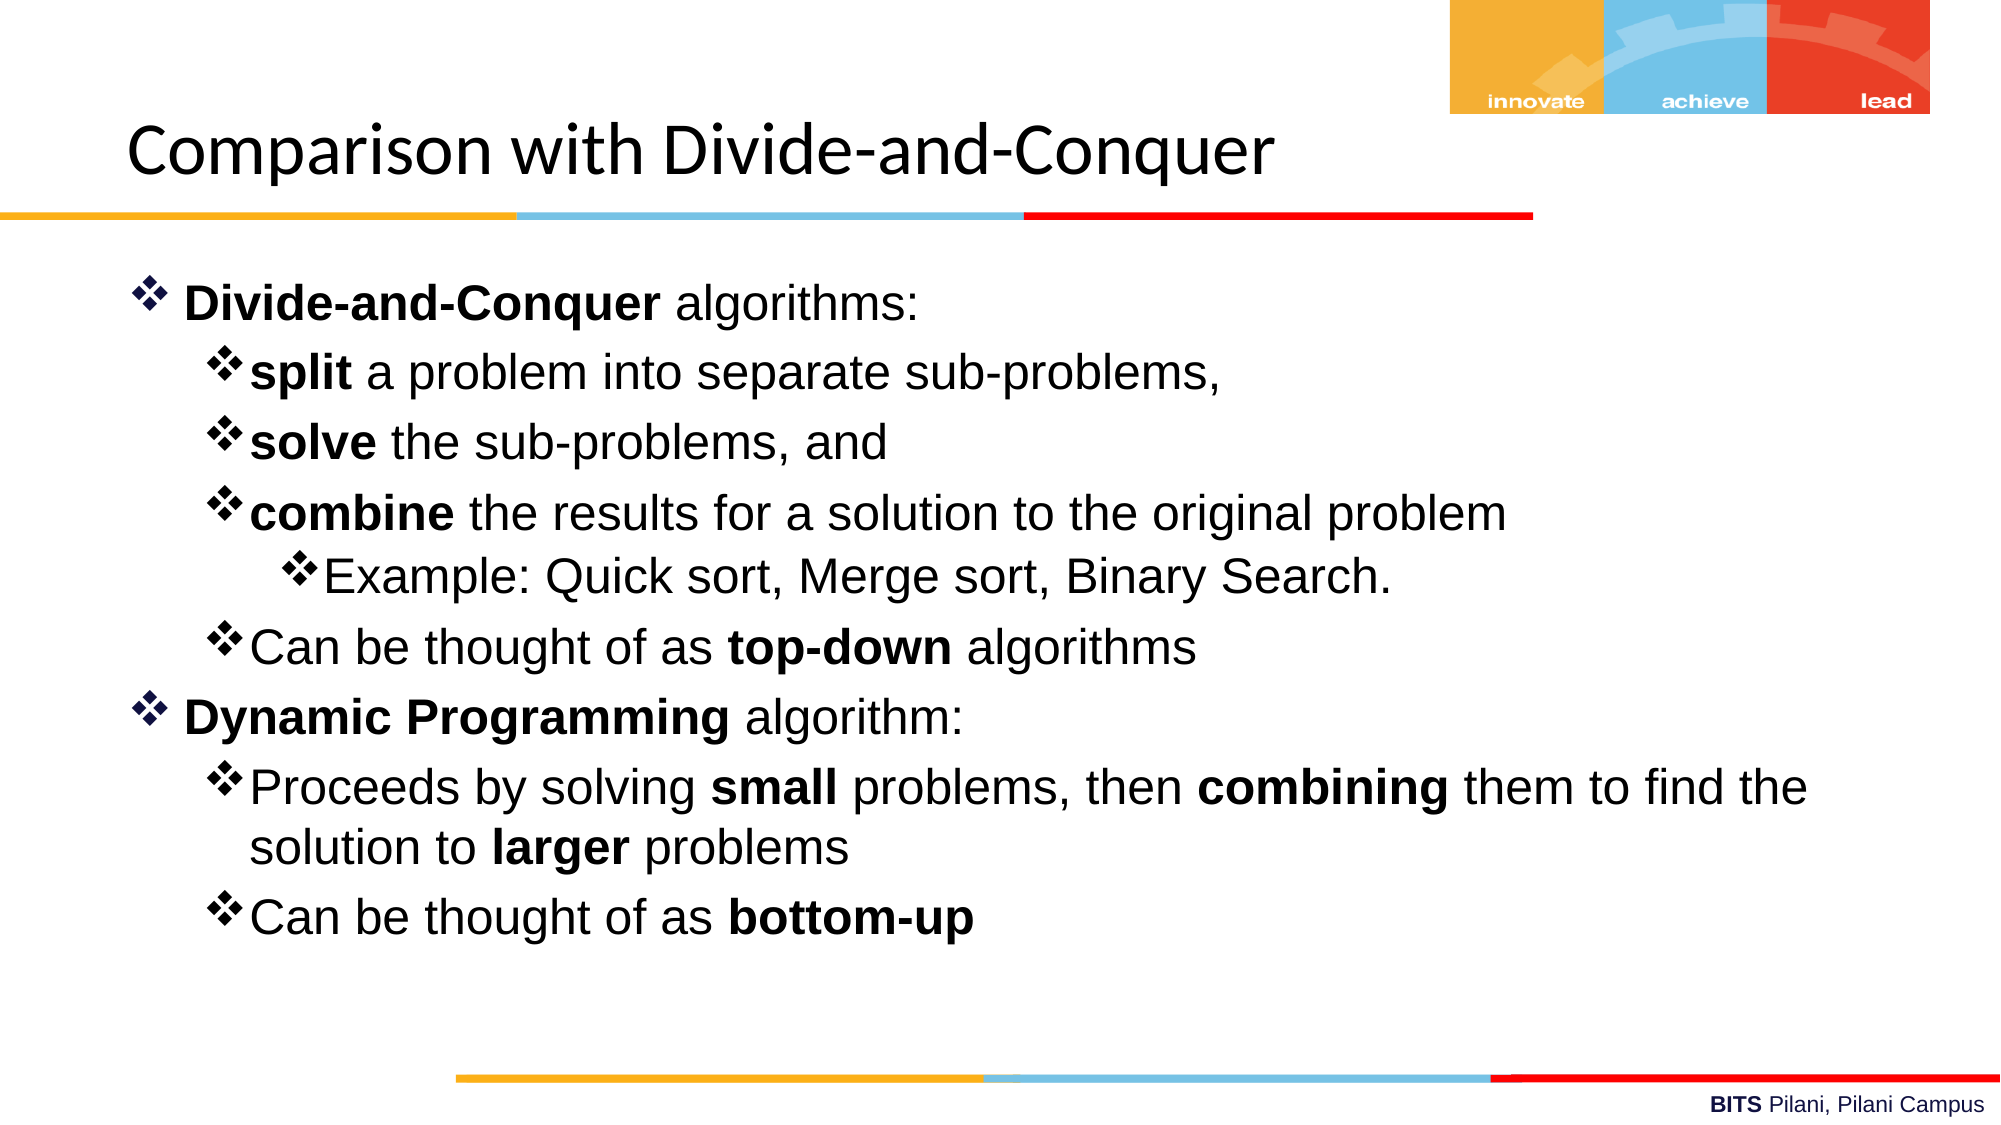

Comparison with Divide-and-Conquer
Divide-and-Conquer algorithms:
split a problem into separate sub-problems,
solve the sub-problems, and
combine the results for a solution to the original problem
Example: Quick sort, Merge sort, Binary Search.
Can be thought of as top-down algorithms
Dynamic Programming algorithm:
Proceeds by solving small problems, then combining them to find the solution to larger problems
Can be thought of as bottom-up